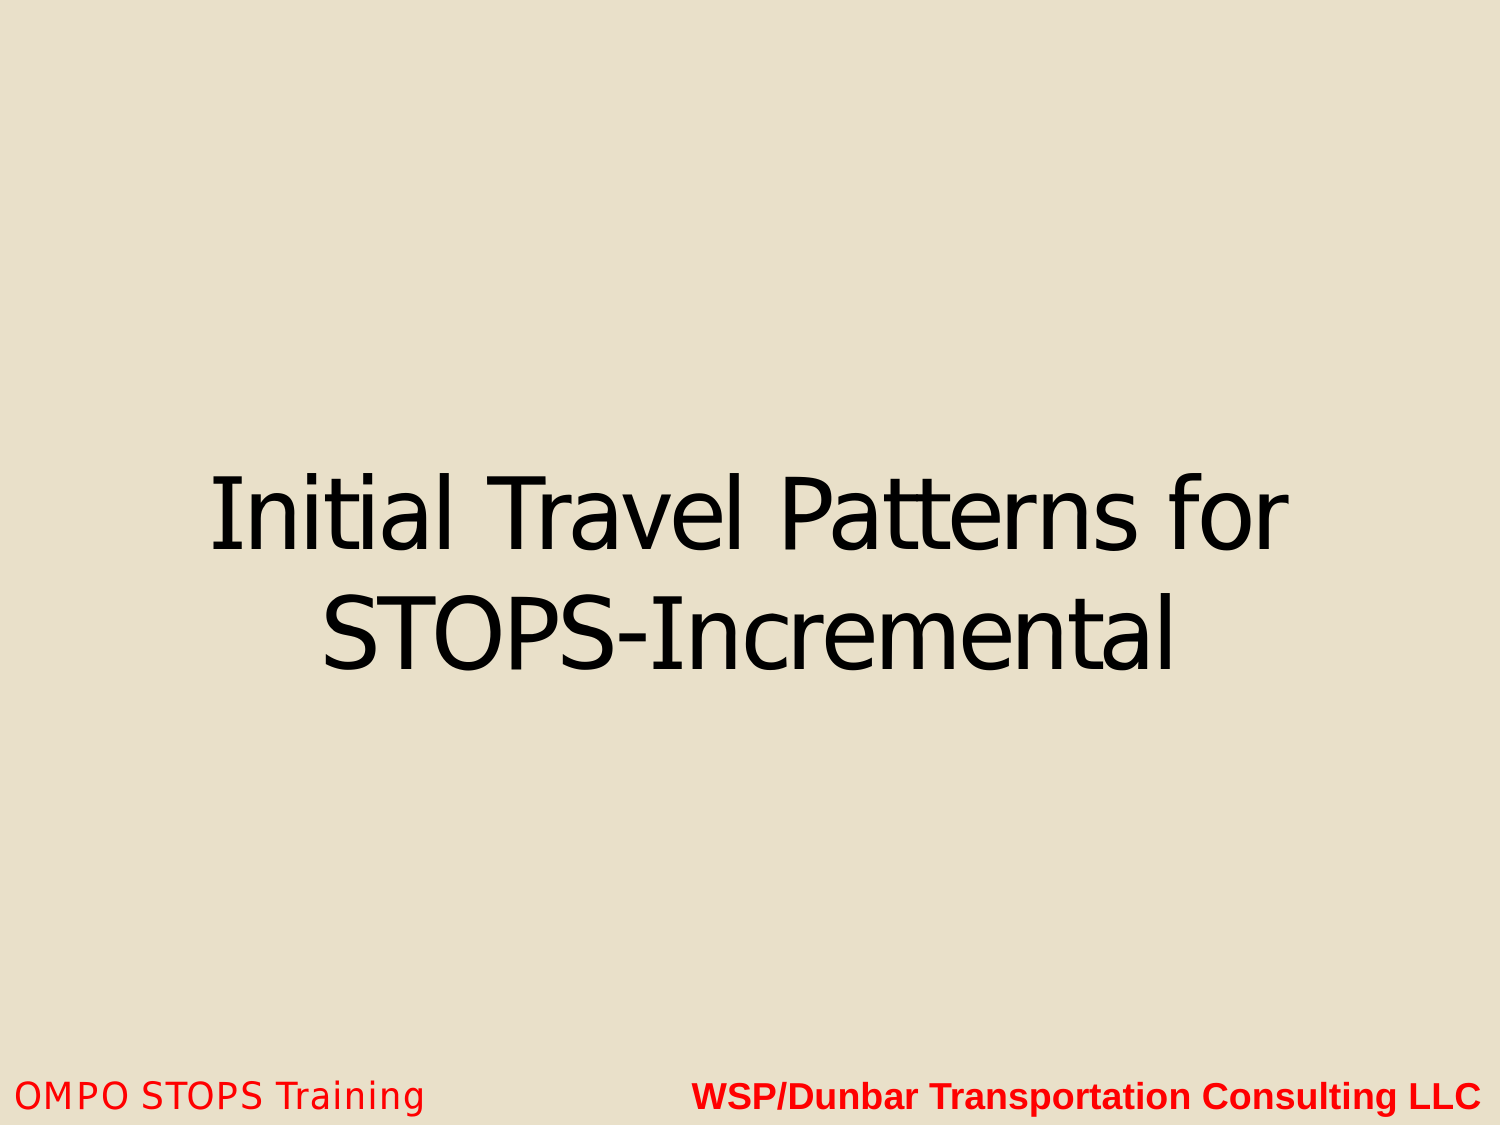

# Initial Travel Patterns for STOPS-Incremental
OMPO STOPS Training                        WSP/Dunbar Transportation Consulting LLC